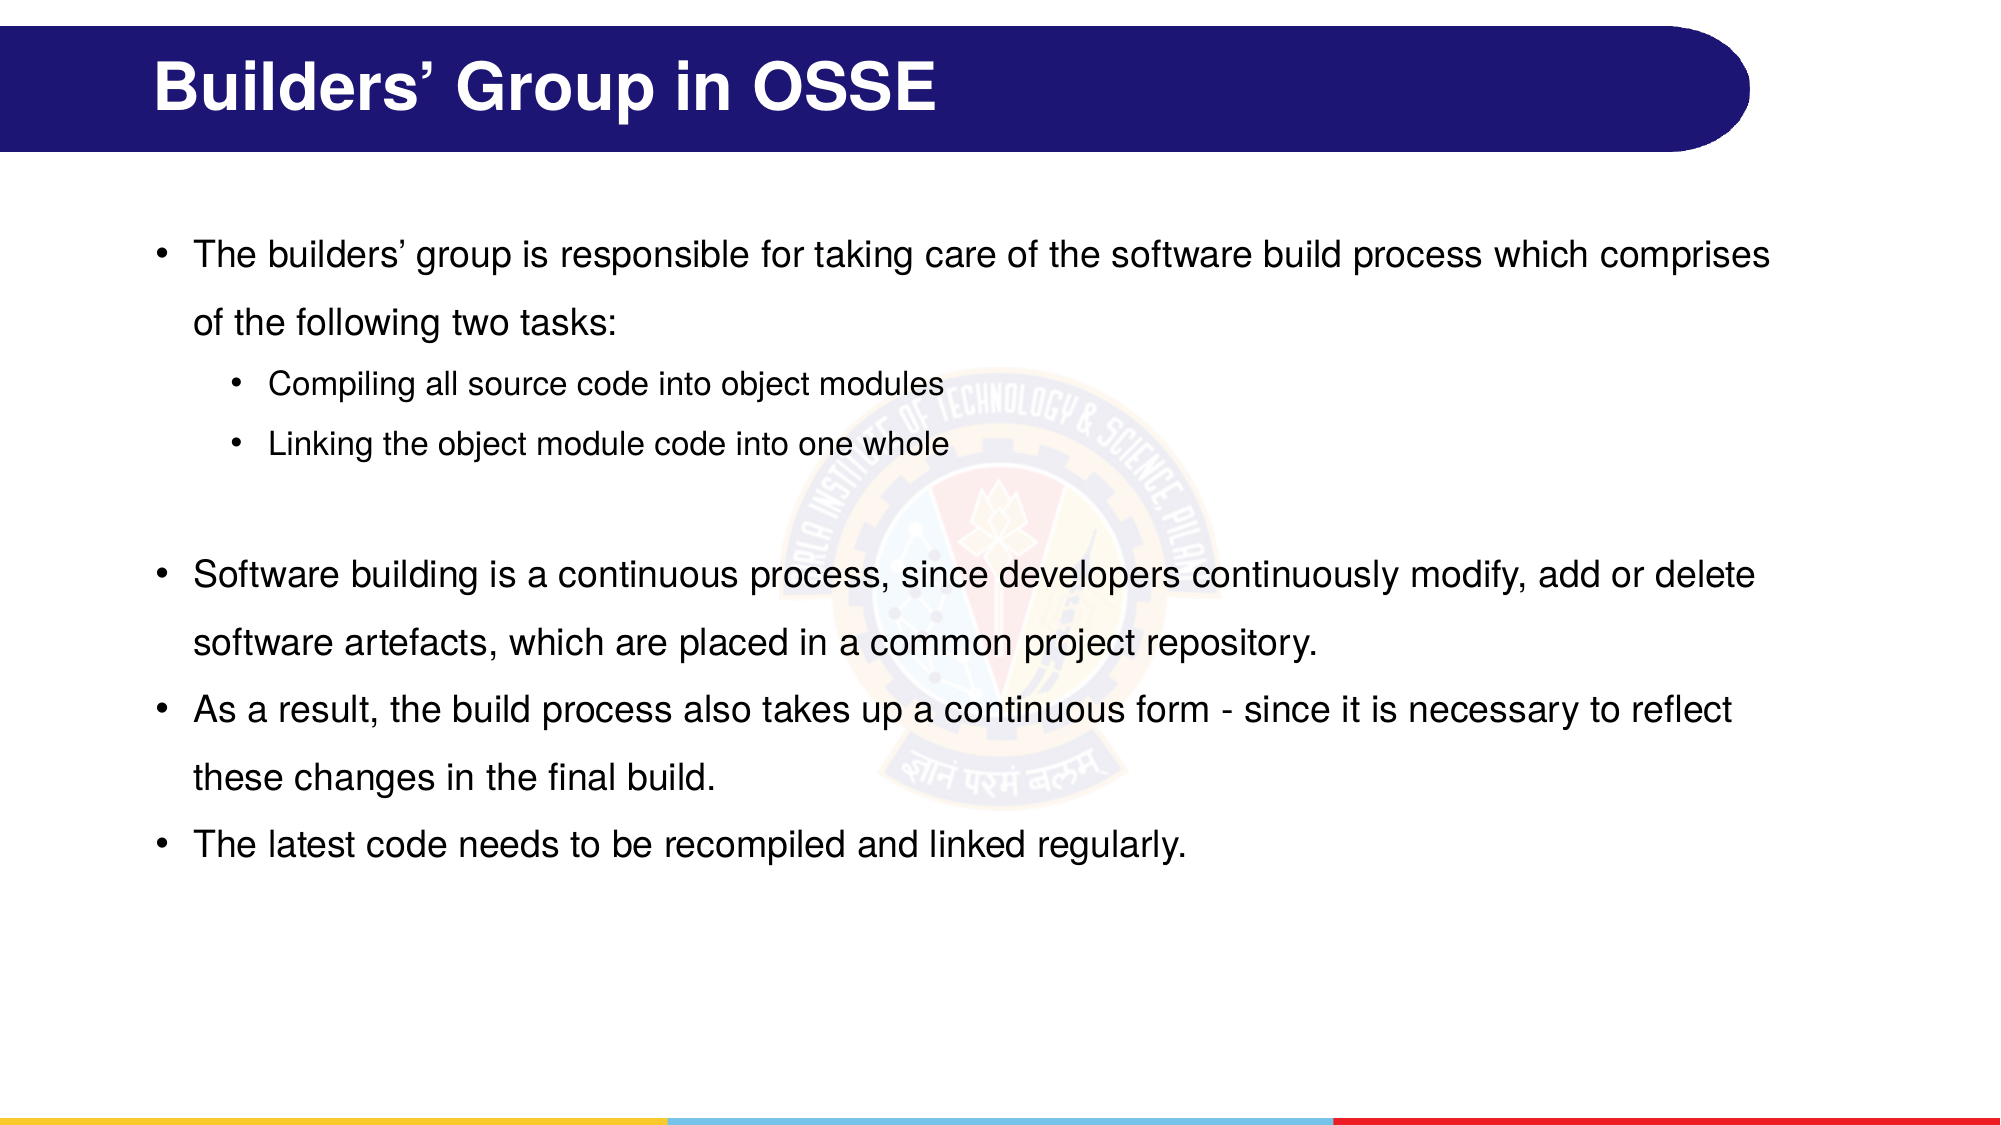

# Builders’ Group in OSSE
The builders’ group is responsible for taking care of the software build process which comprises of the following two tasks:
Compiling all source code into object modules
Linking the object module code into one whole

Software building is a continuous process, since developers continuously modify, add or delete software artefacts, which are placed in a common project repository.
As a result, the build process also takes up a continuous form - since it is necessary to reflect these changes in the final build.
The latest code needs to be recompiled and linked regularly.